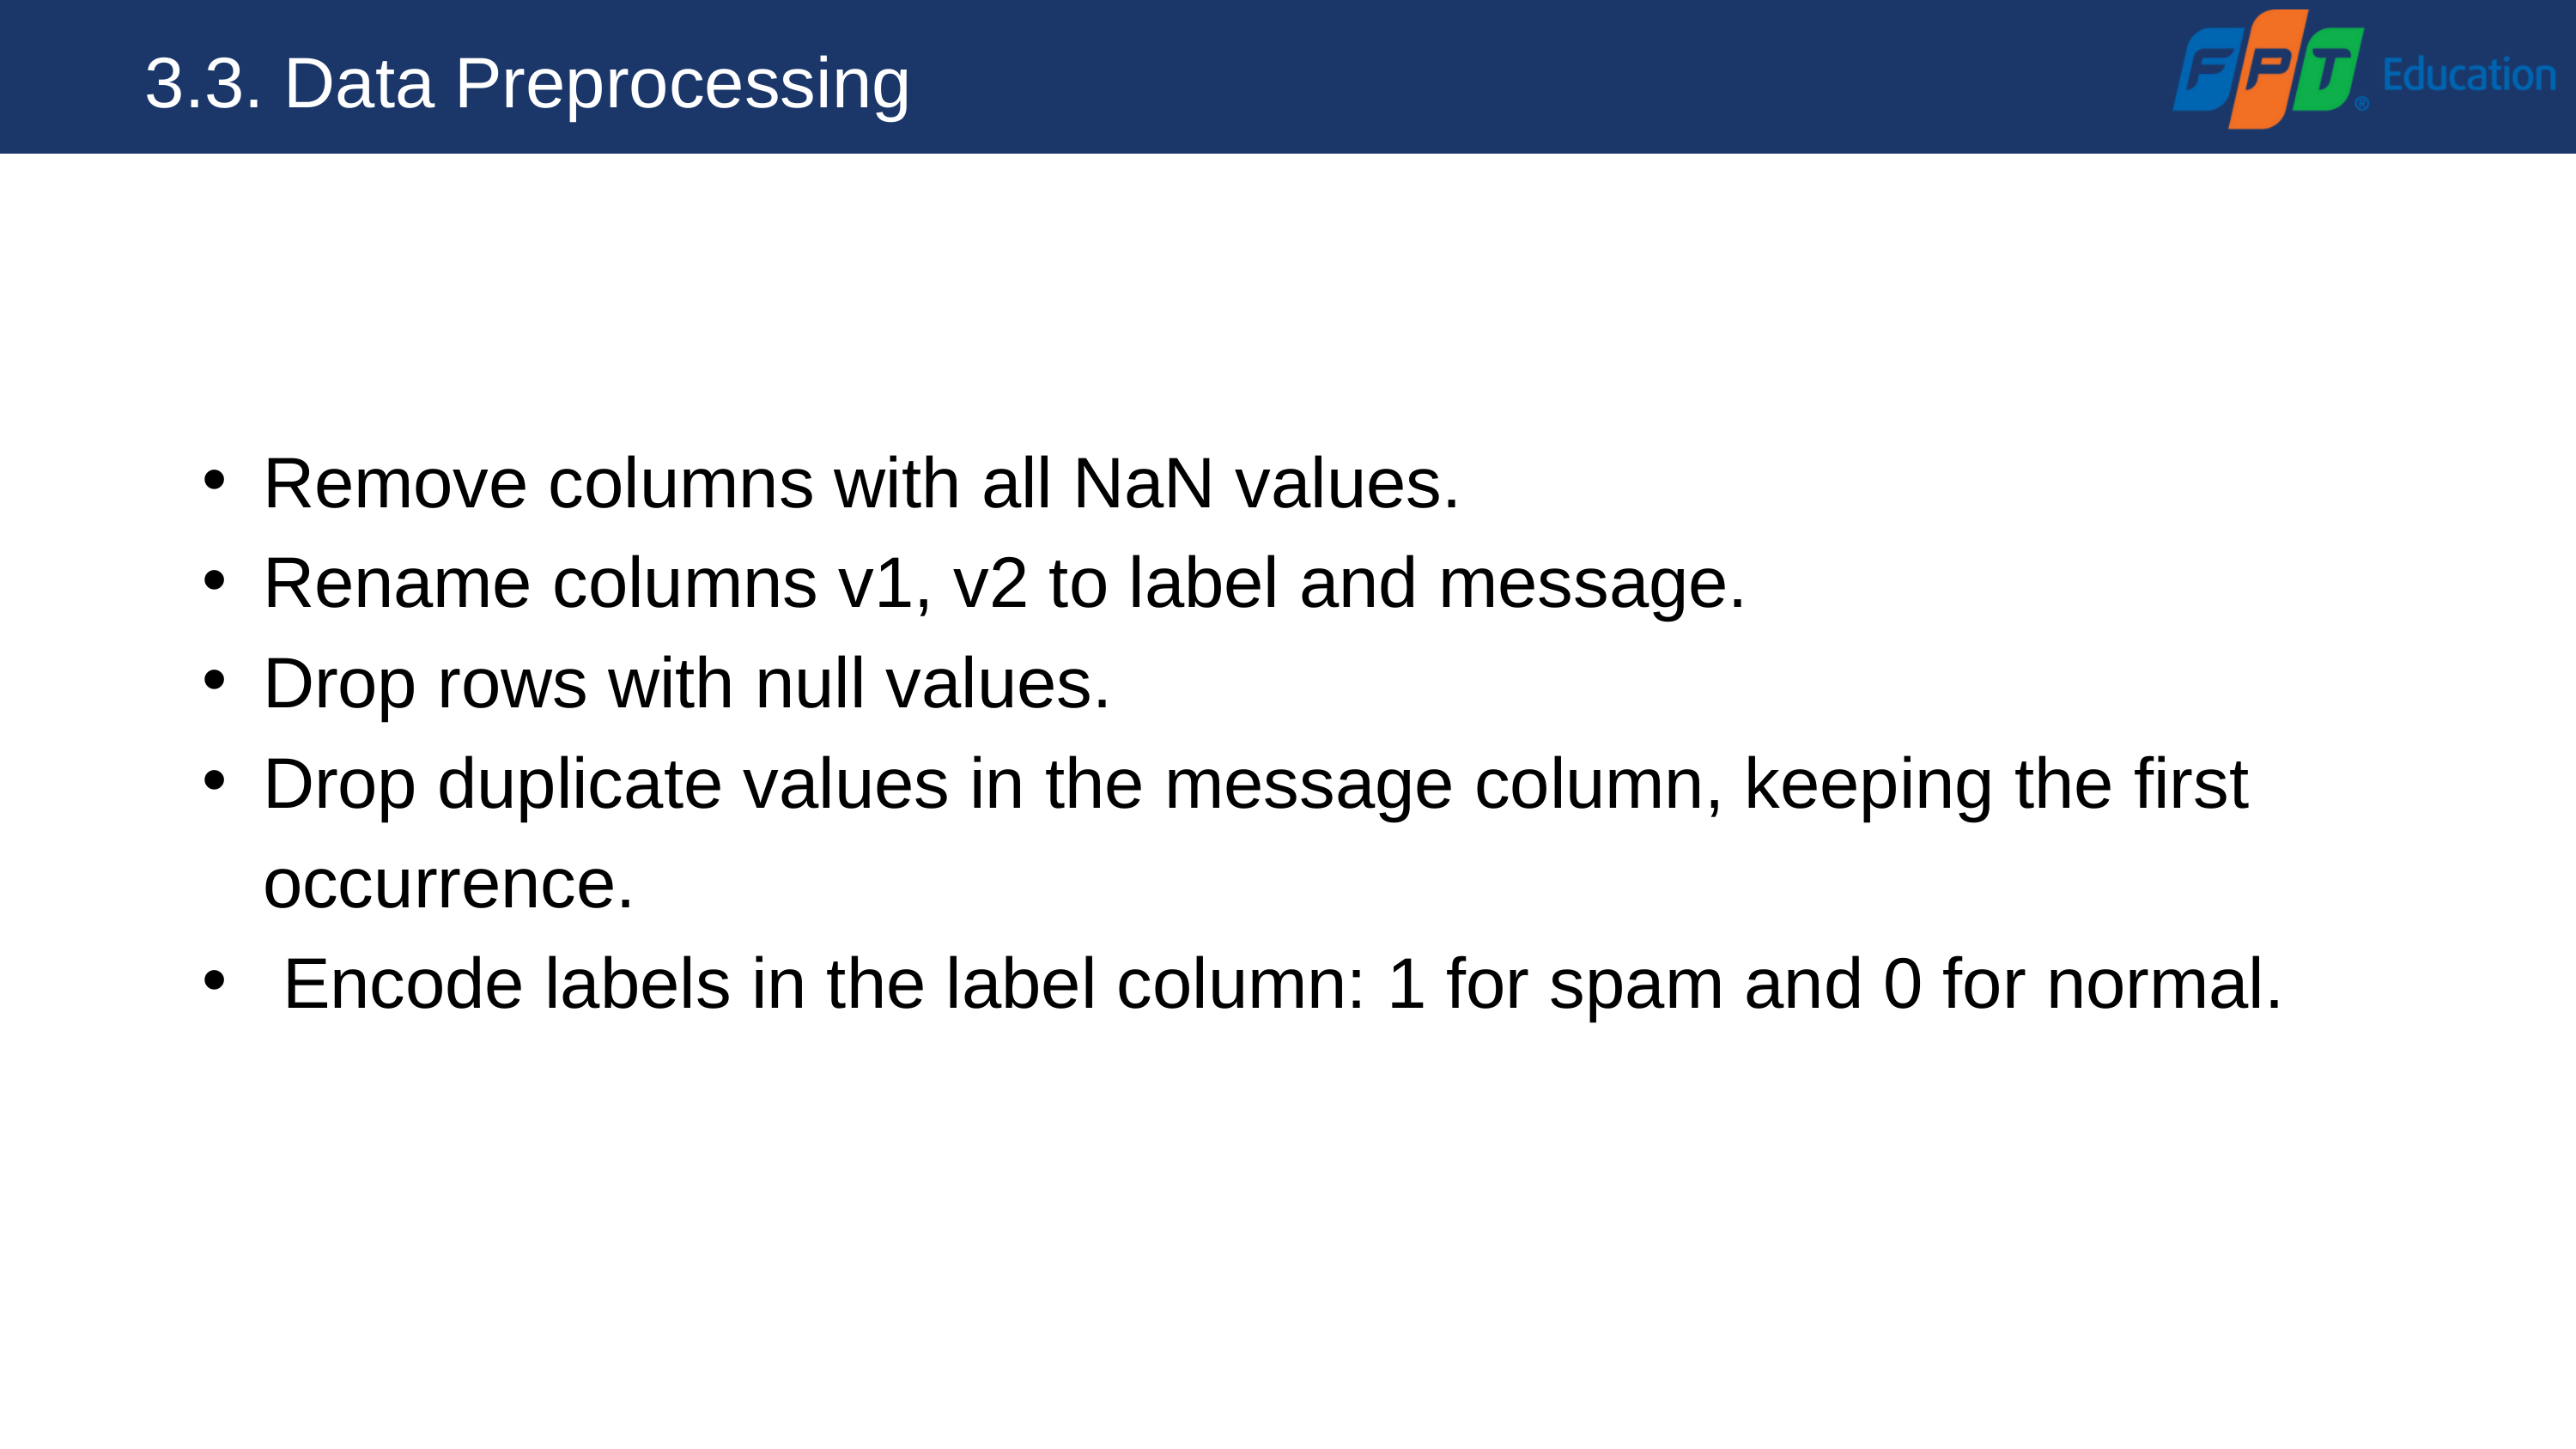

3.3. Data Preprocessing
Remove columns with all NaN values.
Rename columns v1, v2 to label and message.
Drop rows with null values.
Drop duplicate values in the message column, keeping the first occurrence.
 Encode labels in the label column: 1 for spam and 0 for normal.